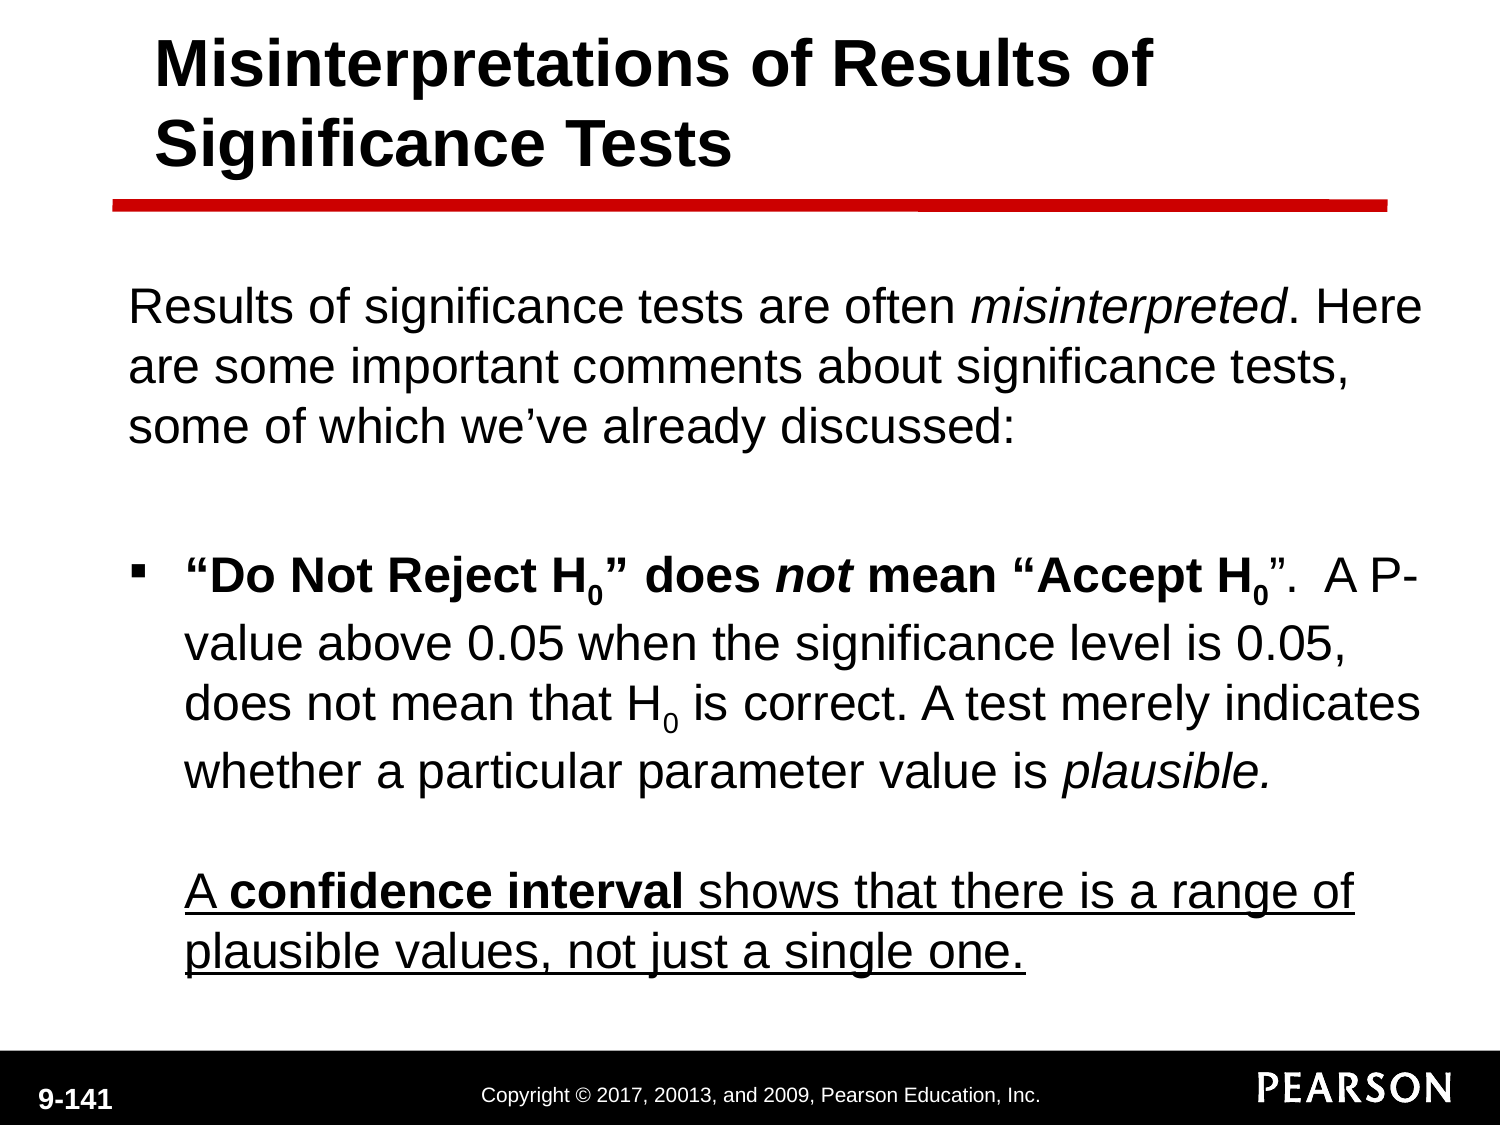

Misinterpretations of Results of Significance Tests
Results of significance tests are often misinterpreted. Here are some important comments about significance tests, some of which we’ve already discussed:

“Do Not Reject H0”  does not mean “Accept H0”.  A P-value above 0.05 when the significance level is 0.05, does not mean that H0 is correct. A test merely indicates whether a particular parameter value is plausible.
A confidence interval shows that there is a range of plausible values, not just a single one.